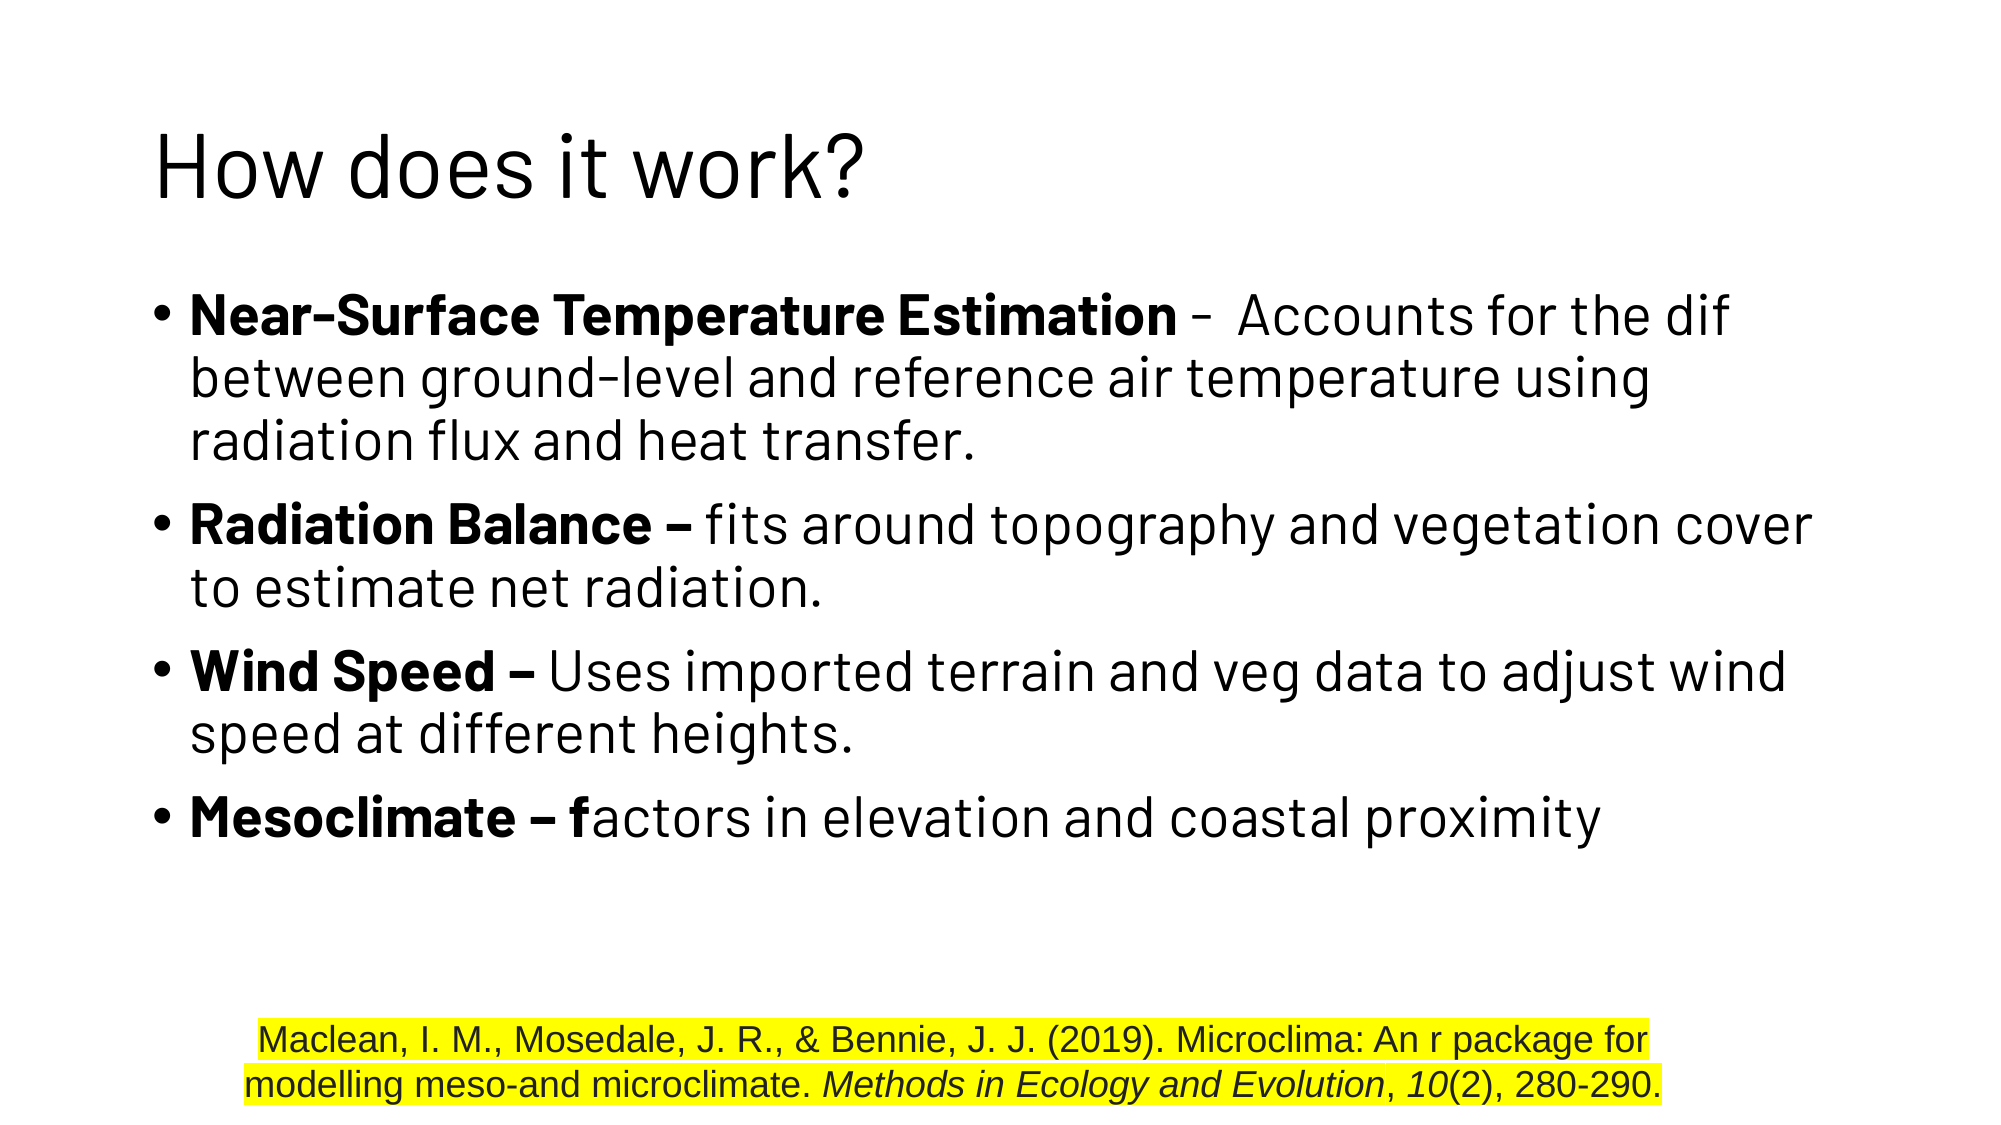

# How does it work?
Near-Surface Temperature Estimation -  Accounts for the dif between ground-level and reference air temperature using radiation flux and heat transfer.
Radiation Balance – fits around topography and vegetation cover to estimate net radiation.
Wind Speed – Uses imported terrain and veg data to adjust wind speed at different heights.
Mesoclimate – factors in elevation and coastal proximity
Maclean, I. M., Mosedale, J. R., & Bennie, J. J. (2019). Microclima: An r package for modelling meso‐and microclimate. Methods in Ecology and Evolution, 10(2), 280-290.